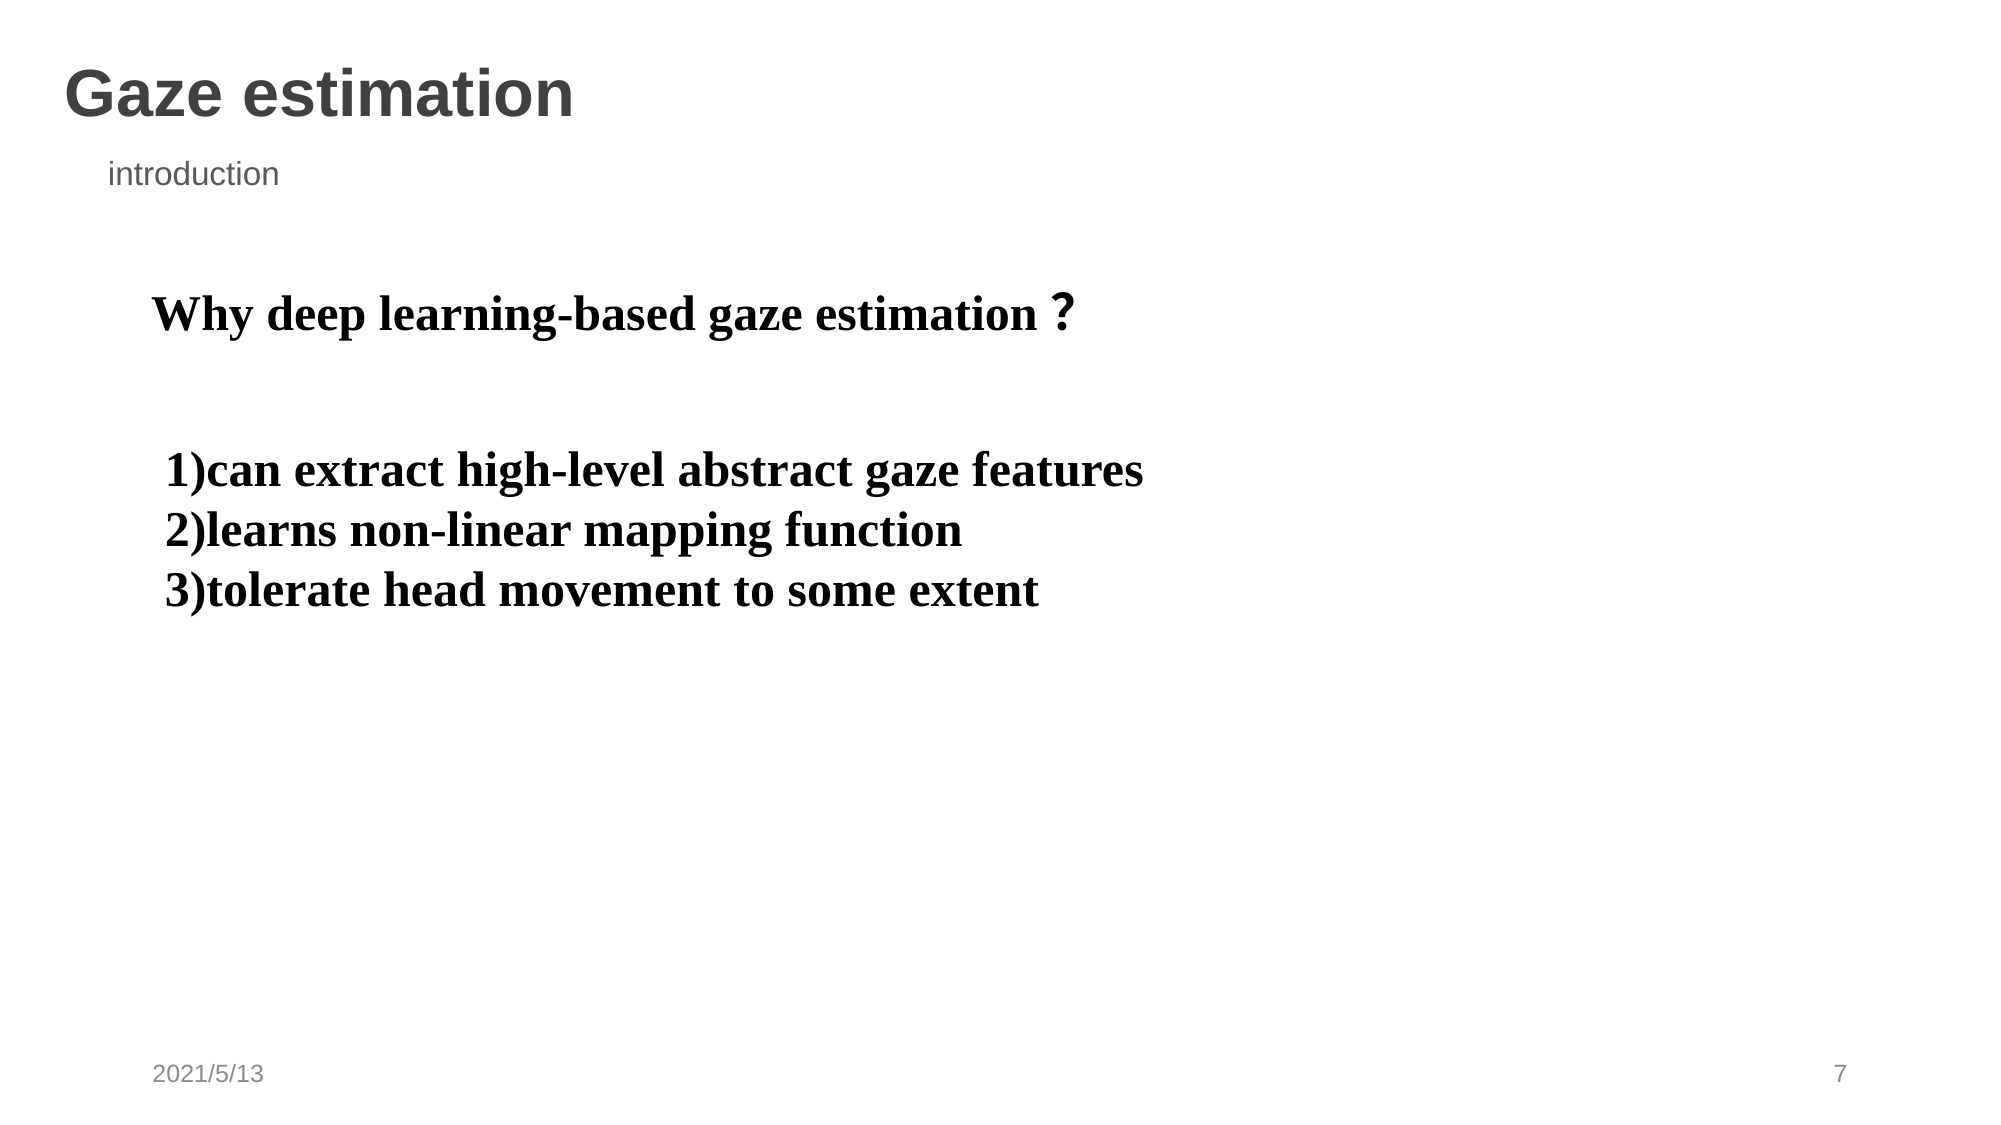

Gaze estimation
introduction
Why deep learning-based gaze estimation？
can extract high-level abstract gaze features
learns non-linear mapping function
tolerate head movement to some extent
2021/5/13
7